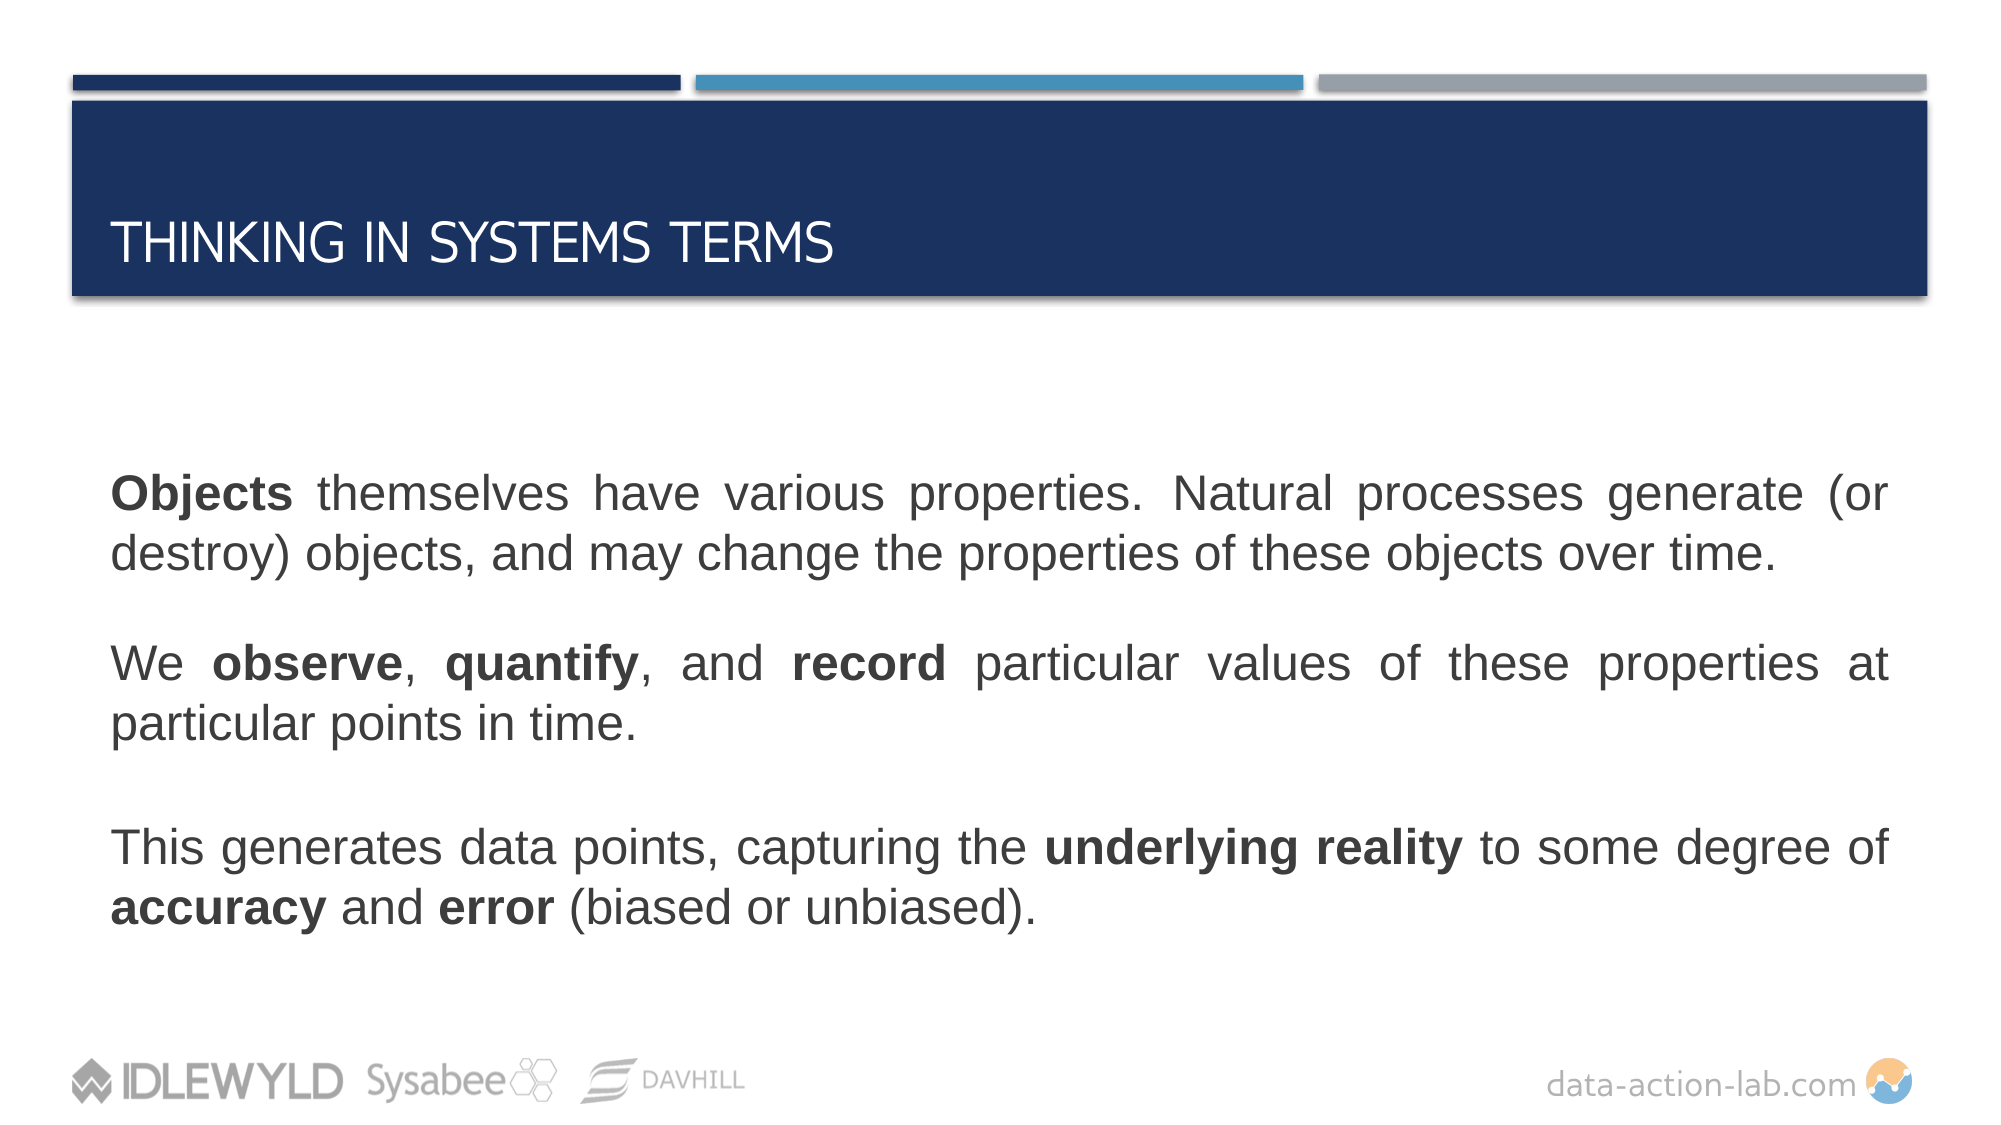

# Thinking in Systems Terms
Objects themselves have various properties.  Natural processes generate (or destroy) objects, and may change the properties of these objects over time.

We observe, quantify, and record particular values of these properties at particular points in time.

This generates data points, capturing the underlying reality to some degree of accuracy and error (biased or unbiased).